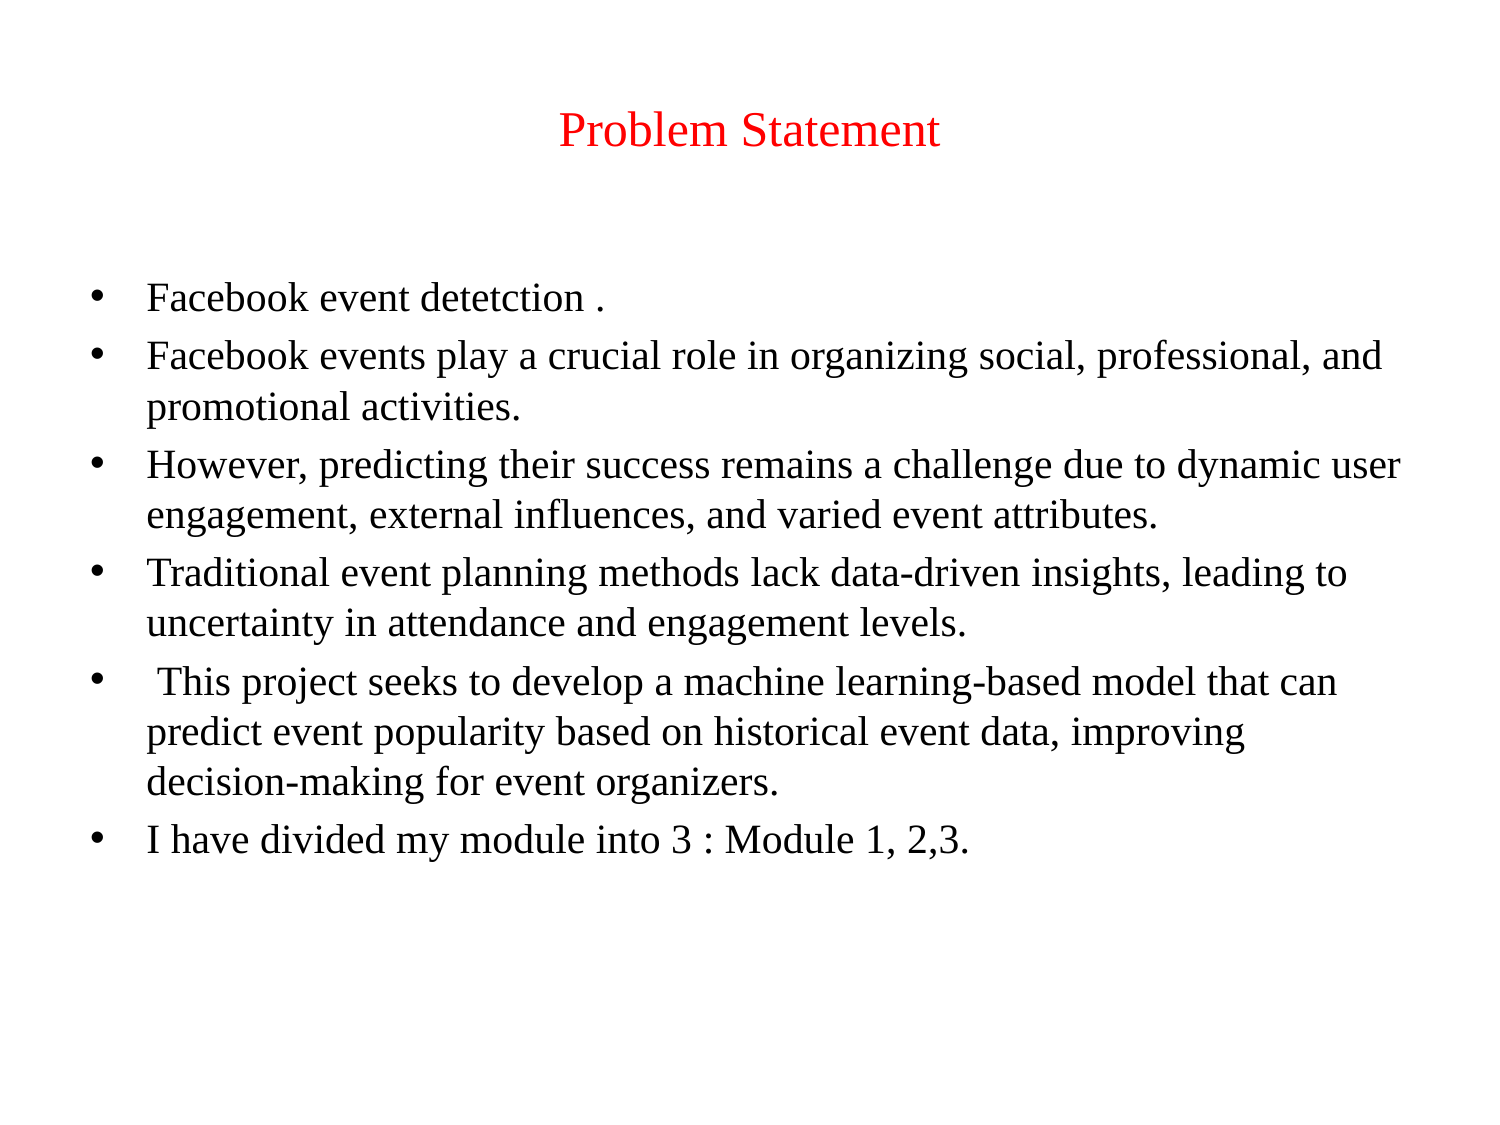

# Problem Statement
Facebook event detetction .
Facebook events play a crucial role in organizing social, professional, and promotional activities.
However, predicting their success remains a challenge due to dynamic user engagement, external influences, and varied event attributes.
Traditional event planning methods lack data-driven insights, leading to uncertainty in attendance and engagement levels.
 This project seeks to develop a machine learning-based model that can predict event popularity based on historical event data, improving decision-making for event organizers.
I have divided my module into 3 : Module 1, 2,3.